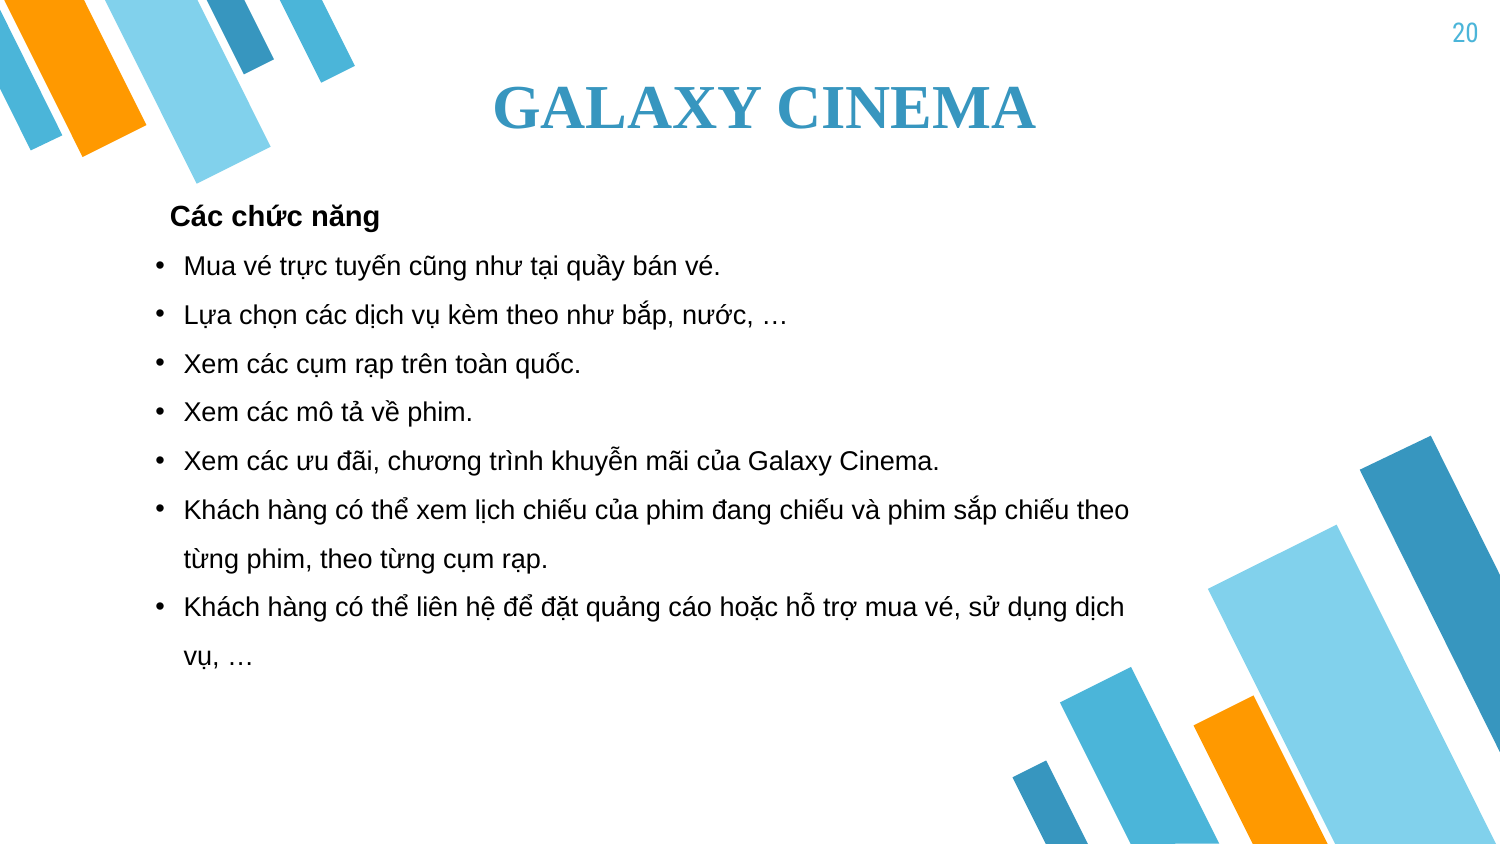

20
# GALAXY CINEMA
Các chức năng
Mua vé trực tuyến cũng như tại quầy bán vé.
Lựa chọn các dịch vụ kèm theo như bắp, nước, …
Xem các cụm rạp trên toàn quốc.
Xem các mô tả về phim.
Xem các ưu đãi, chương trình khuyễn mãi của Galaxy Cinema.
Khách hàng có thể xem lịch chiếu của phim đang chiếu và phim sắp chiếu theo từng phim, theo từng cụm rạp.
Khách hàng có thể liên hệ để đặt quảng cáo hoặc hỗ trợ mua vé, sử dụng dịch vụ, …